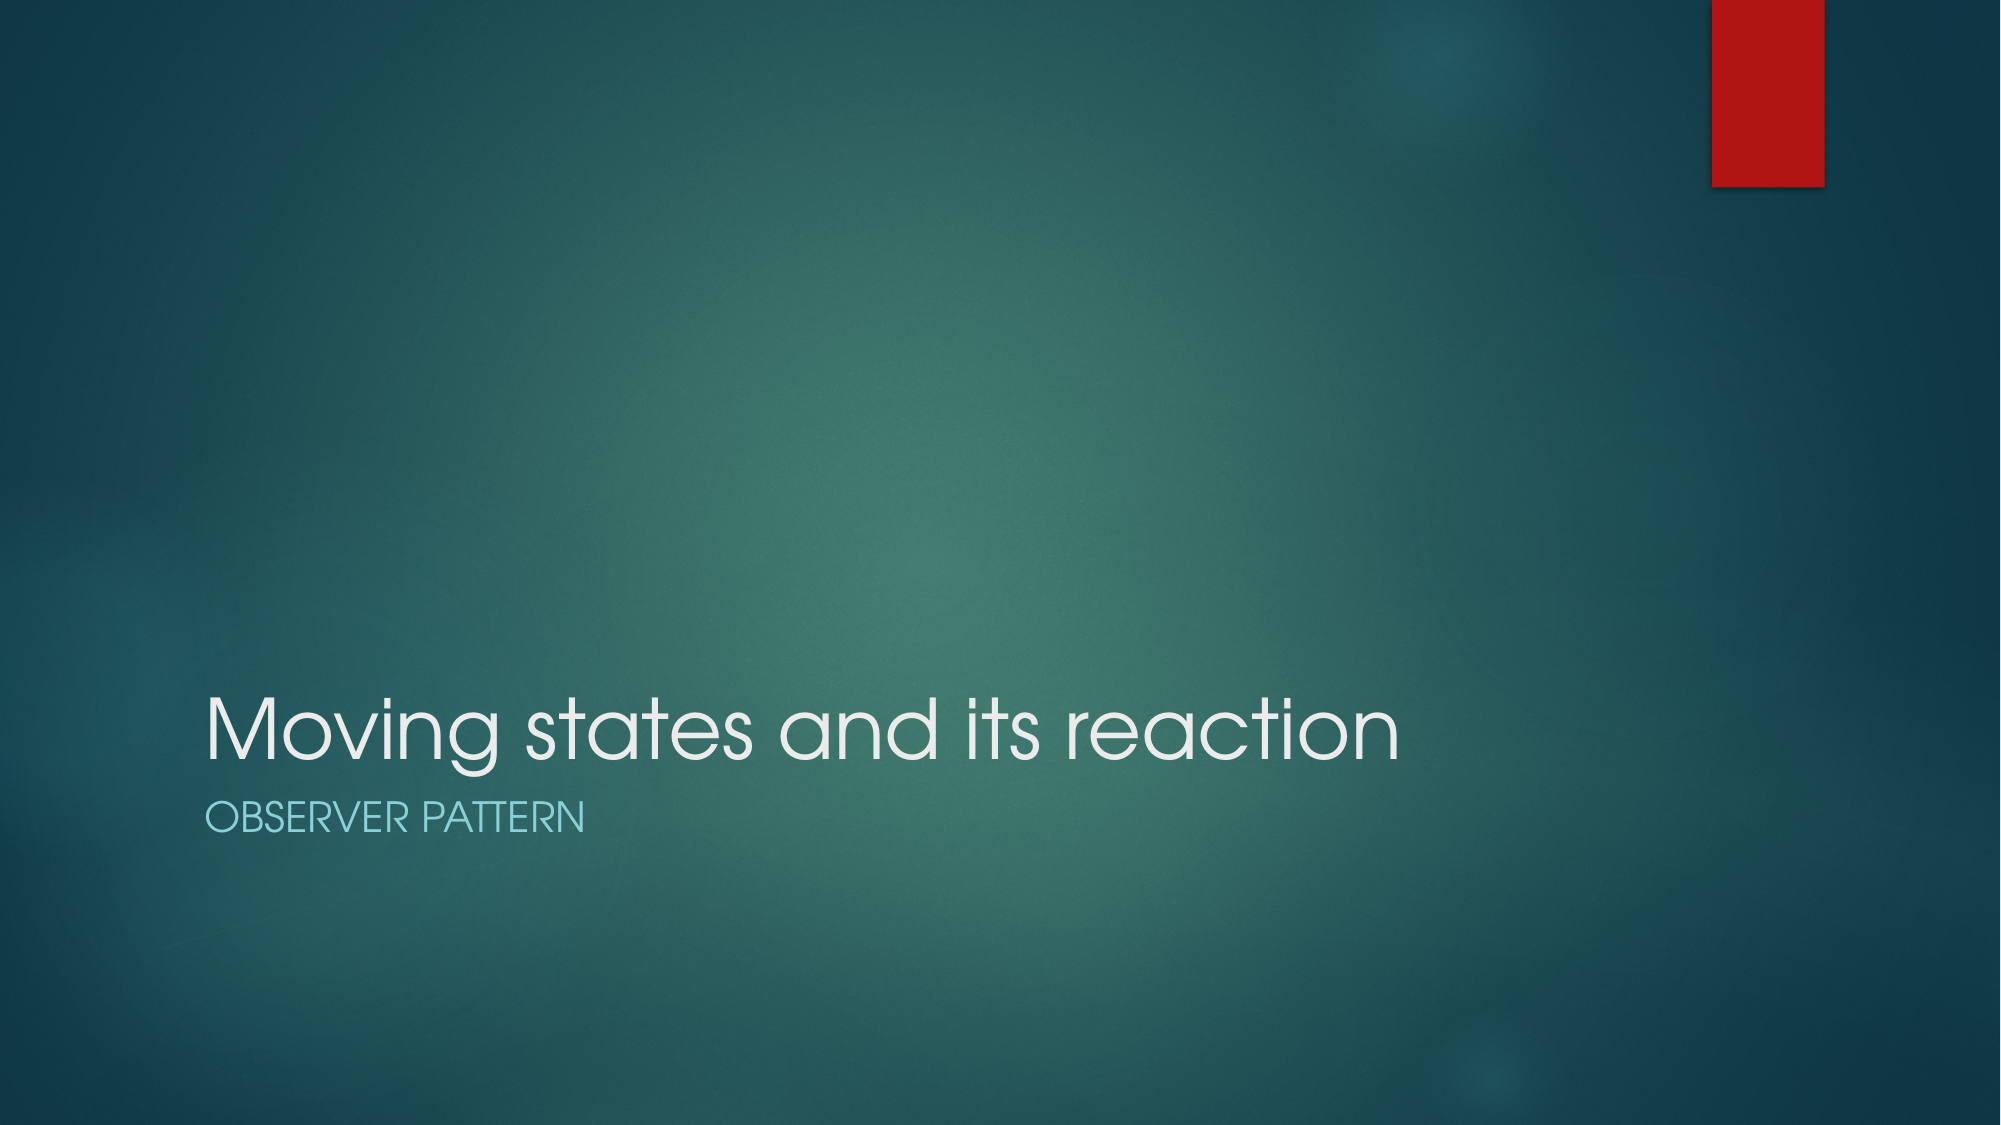

# Moving states and its reaction
Observer pattern